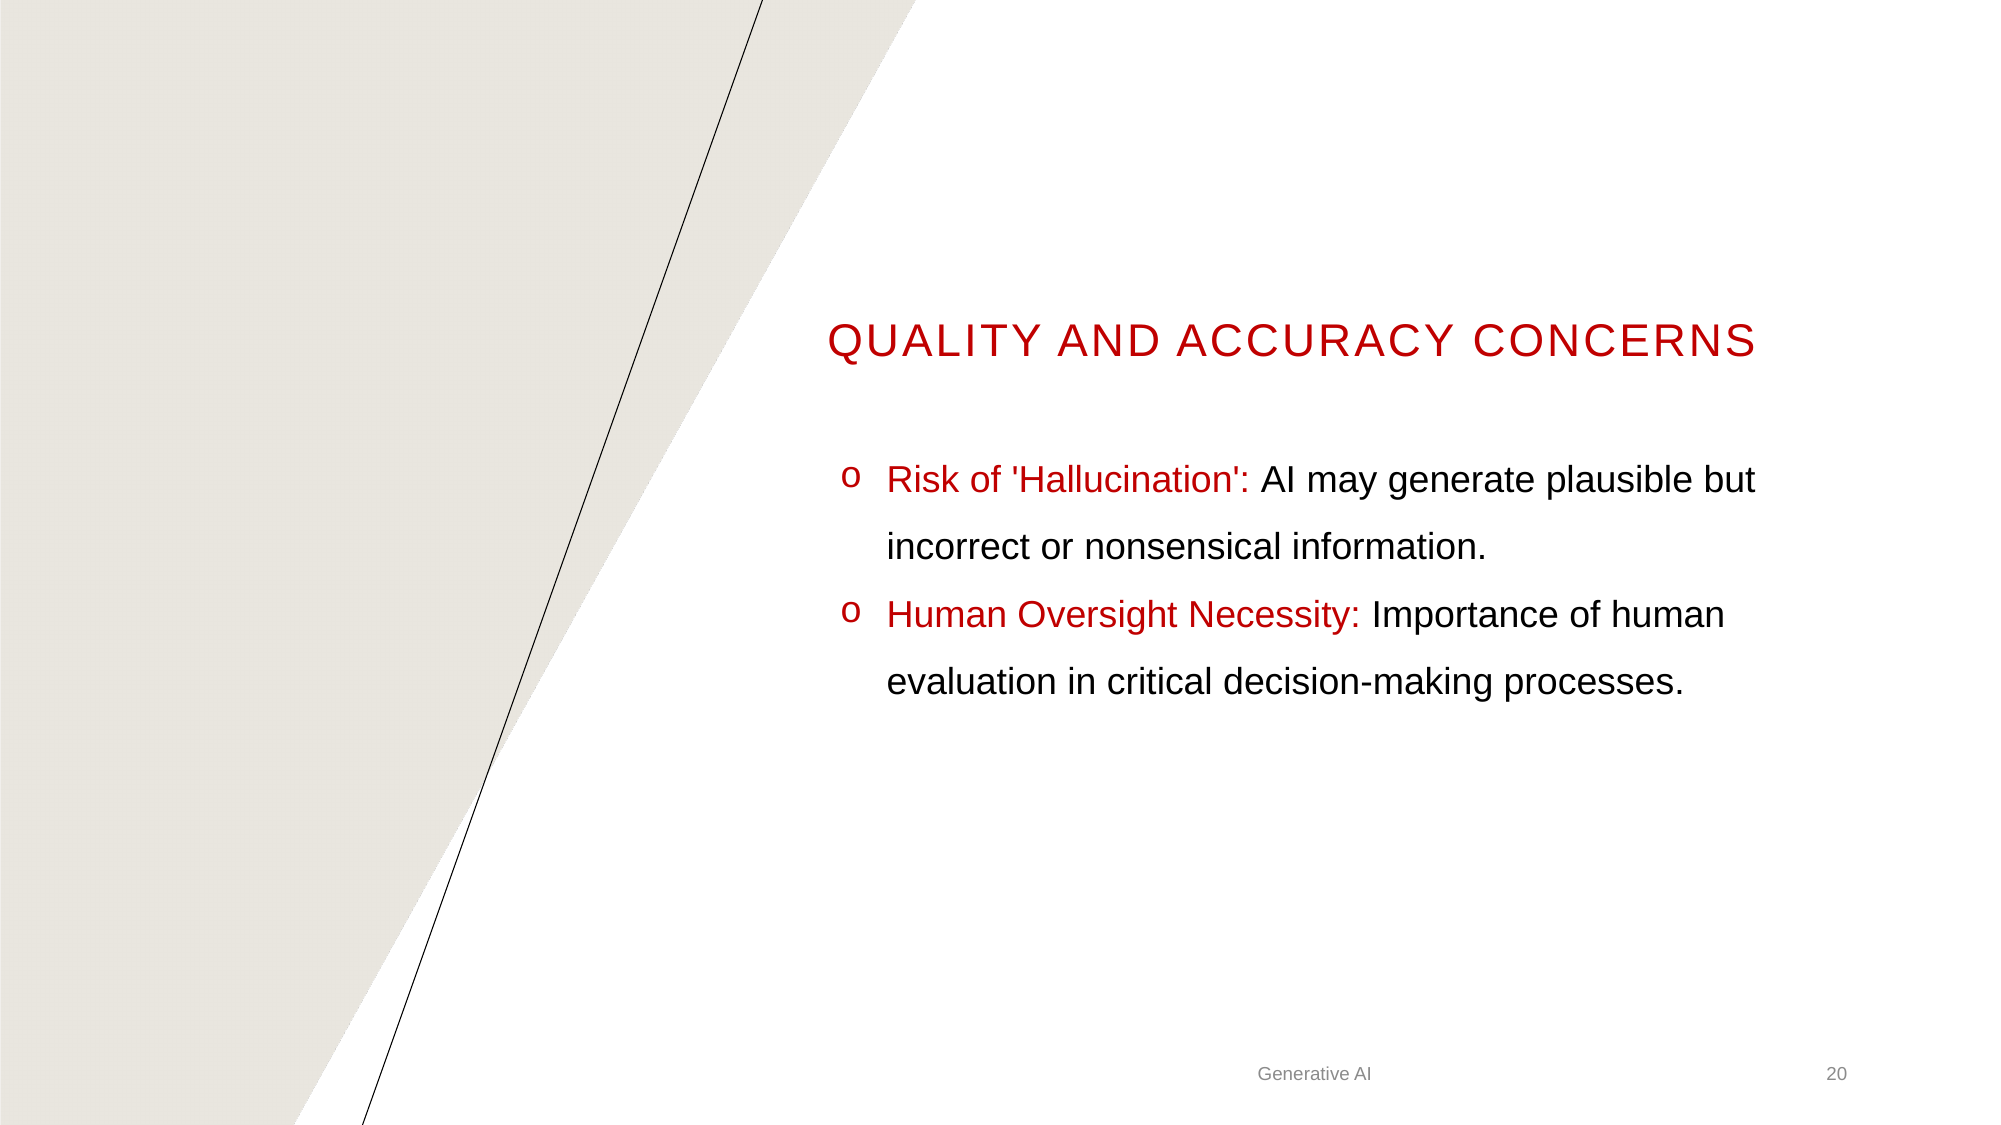

Quality and Accuracy Concerns

Risk of 'Hallucination': AI may generate plausible but incorrect or nonsensical information.
Human Oversight Necessity: Importance of human evaluation in critical decision-making processes.
Generative AI
20